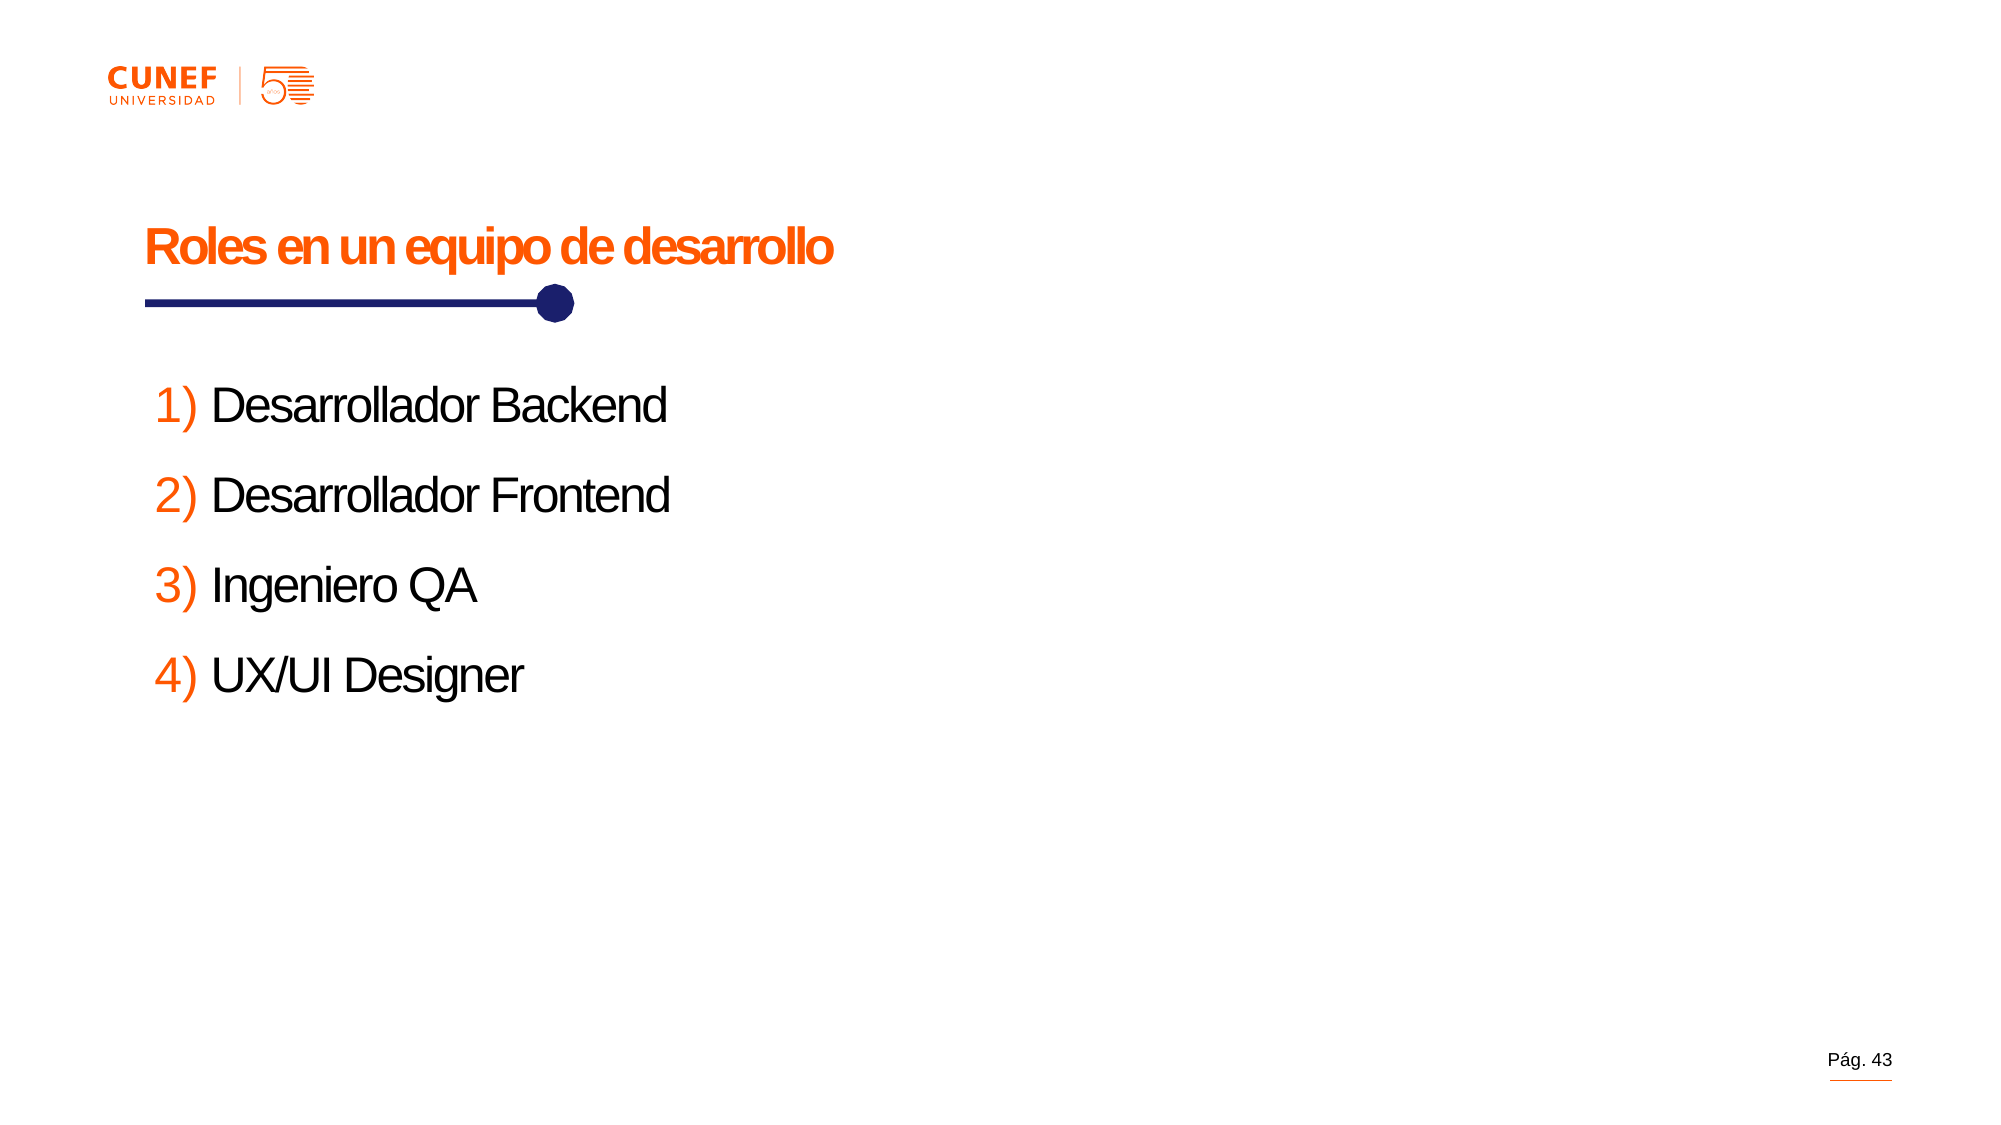

Roles en un equipo de desarrollo

Desarrollador Backend
Desarrollador Frontend
Ingeniero QA
UX/UI Designer

03
04